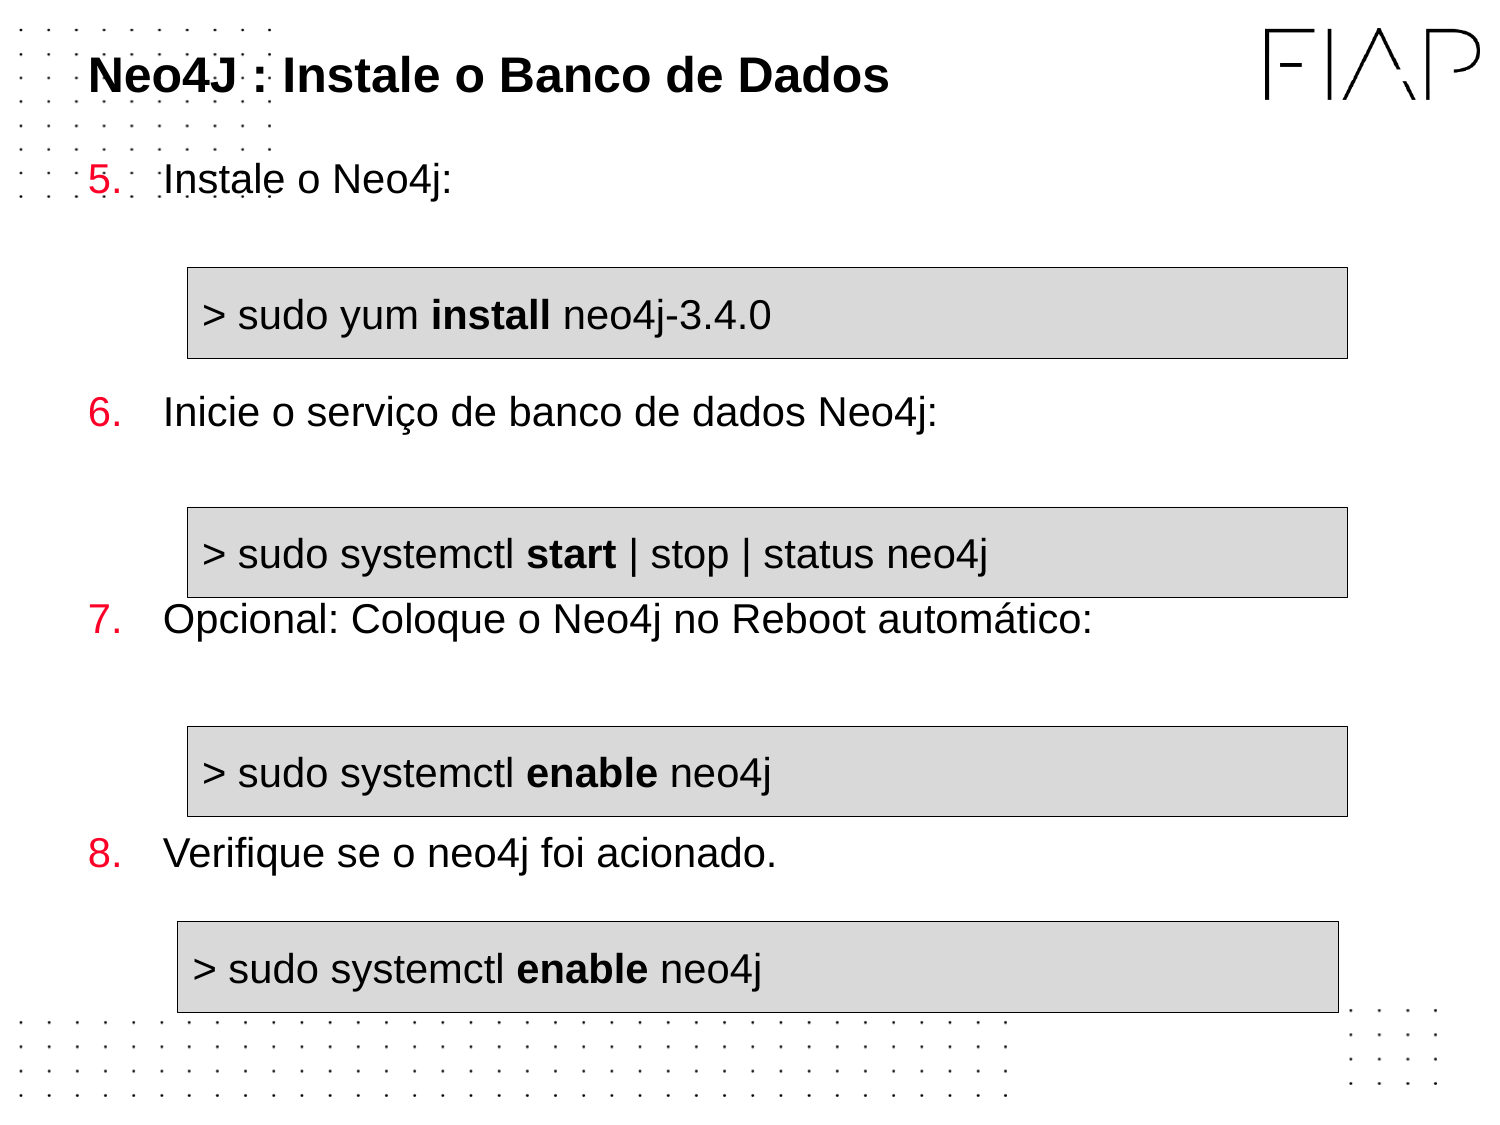

# Neo4J : Instale o Banco de Dados
Instale o Neo4j:

Inicie o serviço de banco de dados Neo4j:

Opcional: Coloque o Neo4j no Reboot automático:

Verifique se o neo4j foi acionado.

> sudo yum install neo4j-3.4.0
> sudo systemctl start | stop | status neo4j
> sudo systemctl enable neo4j
> sudo systemctl enable neo4j